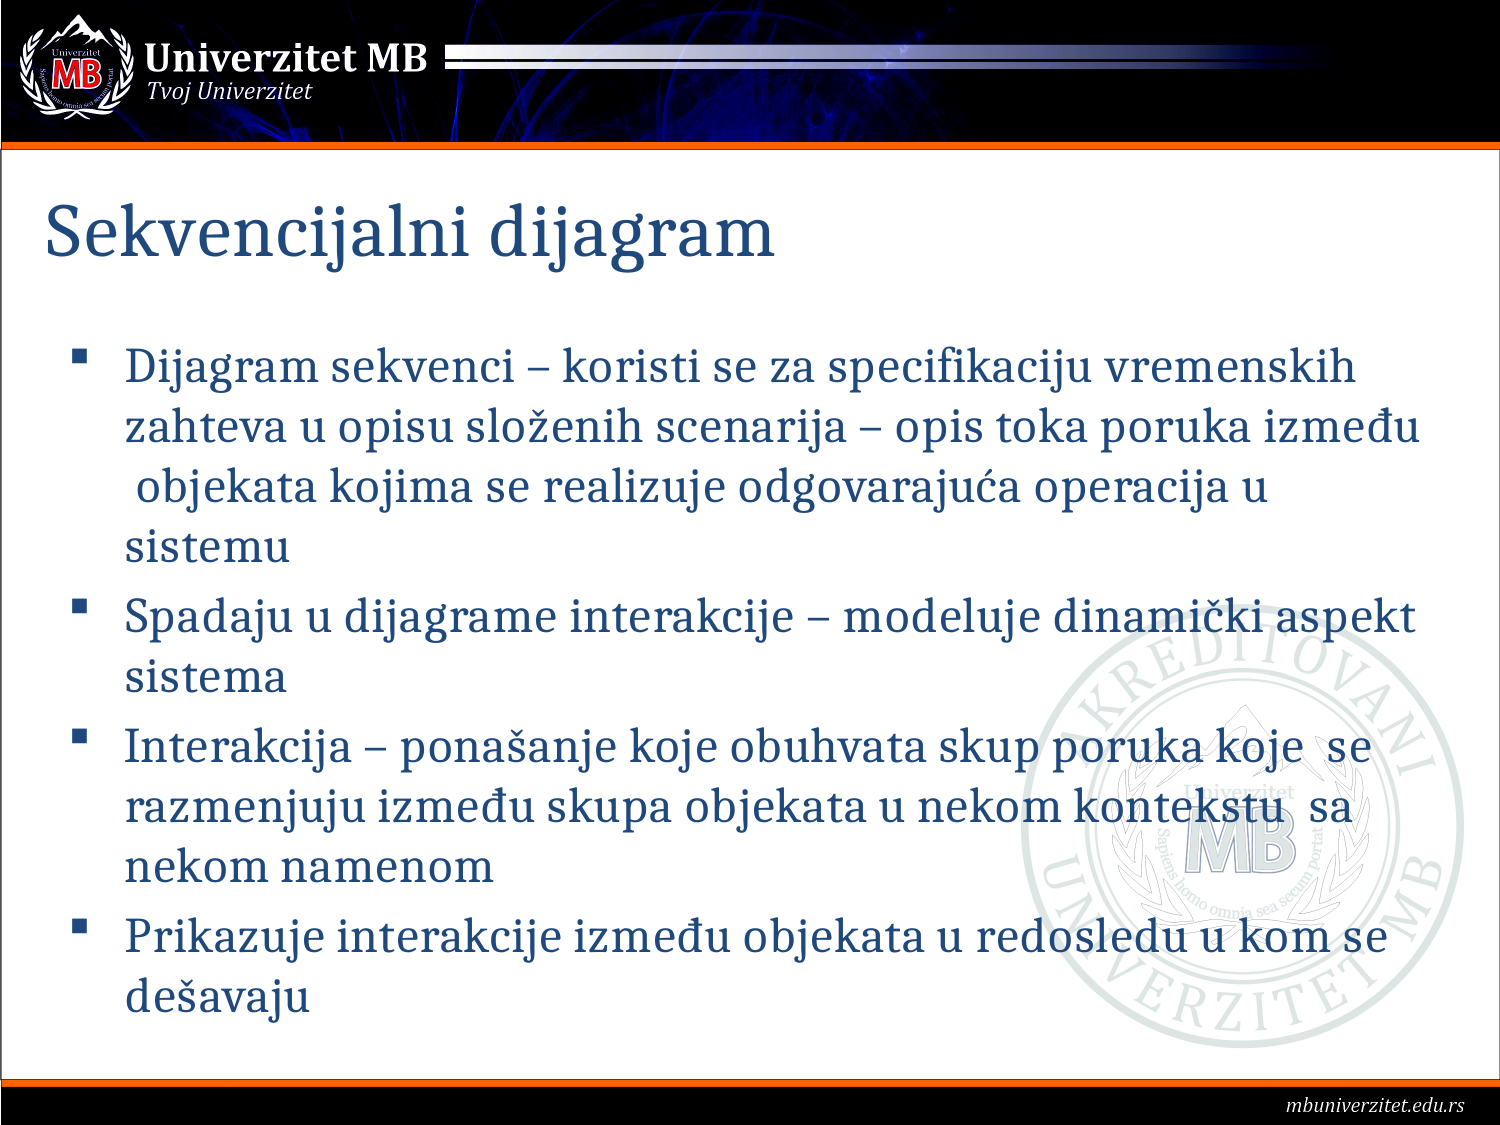

# Sekvencijalni dijagram
Dijagram sekvenci – koristi se za specifikaciju vremenskih  zahteva u opisu složenih scenarija – opis toka poruka između  objekata kojima se realizuje odgovarajuća operacija u  sistemu
Spadaju u dijagrame interakcije – modeluje dinamički aspekt sistema
Interakcija – ponašanje koje obuhvata skup poruka koje  se razmenjuju između skupa objekata u nekom kontekstu  sa nekom namenom
Prikazuje interakcije između objekata u redosledu u kom se dešavaju